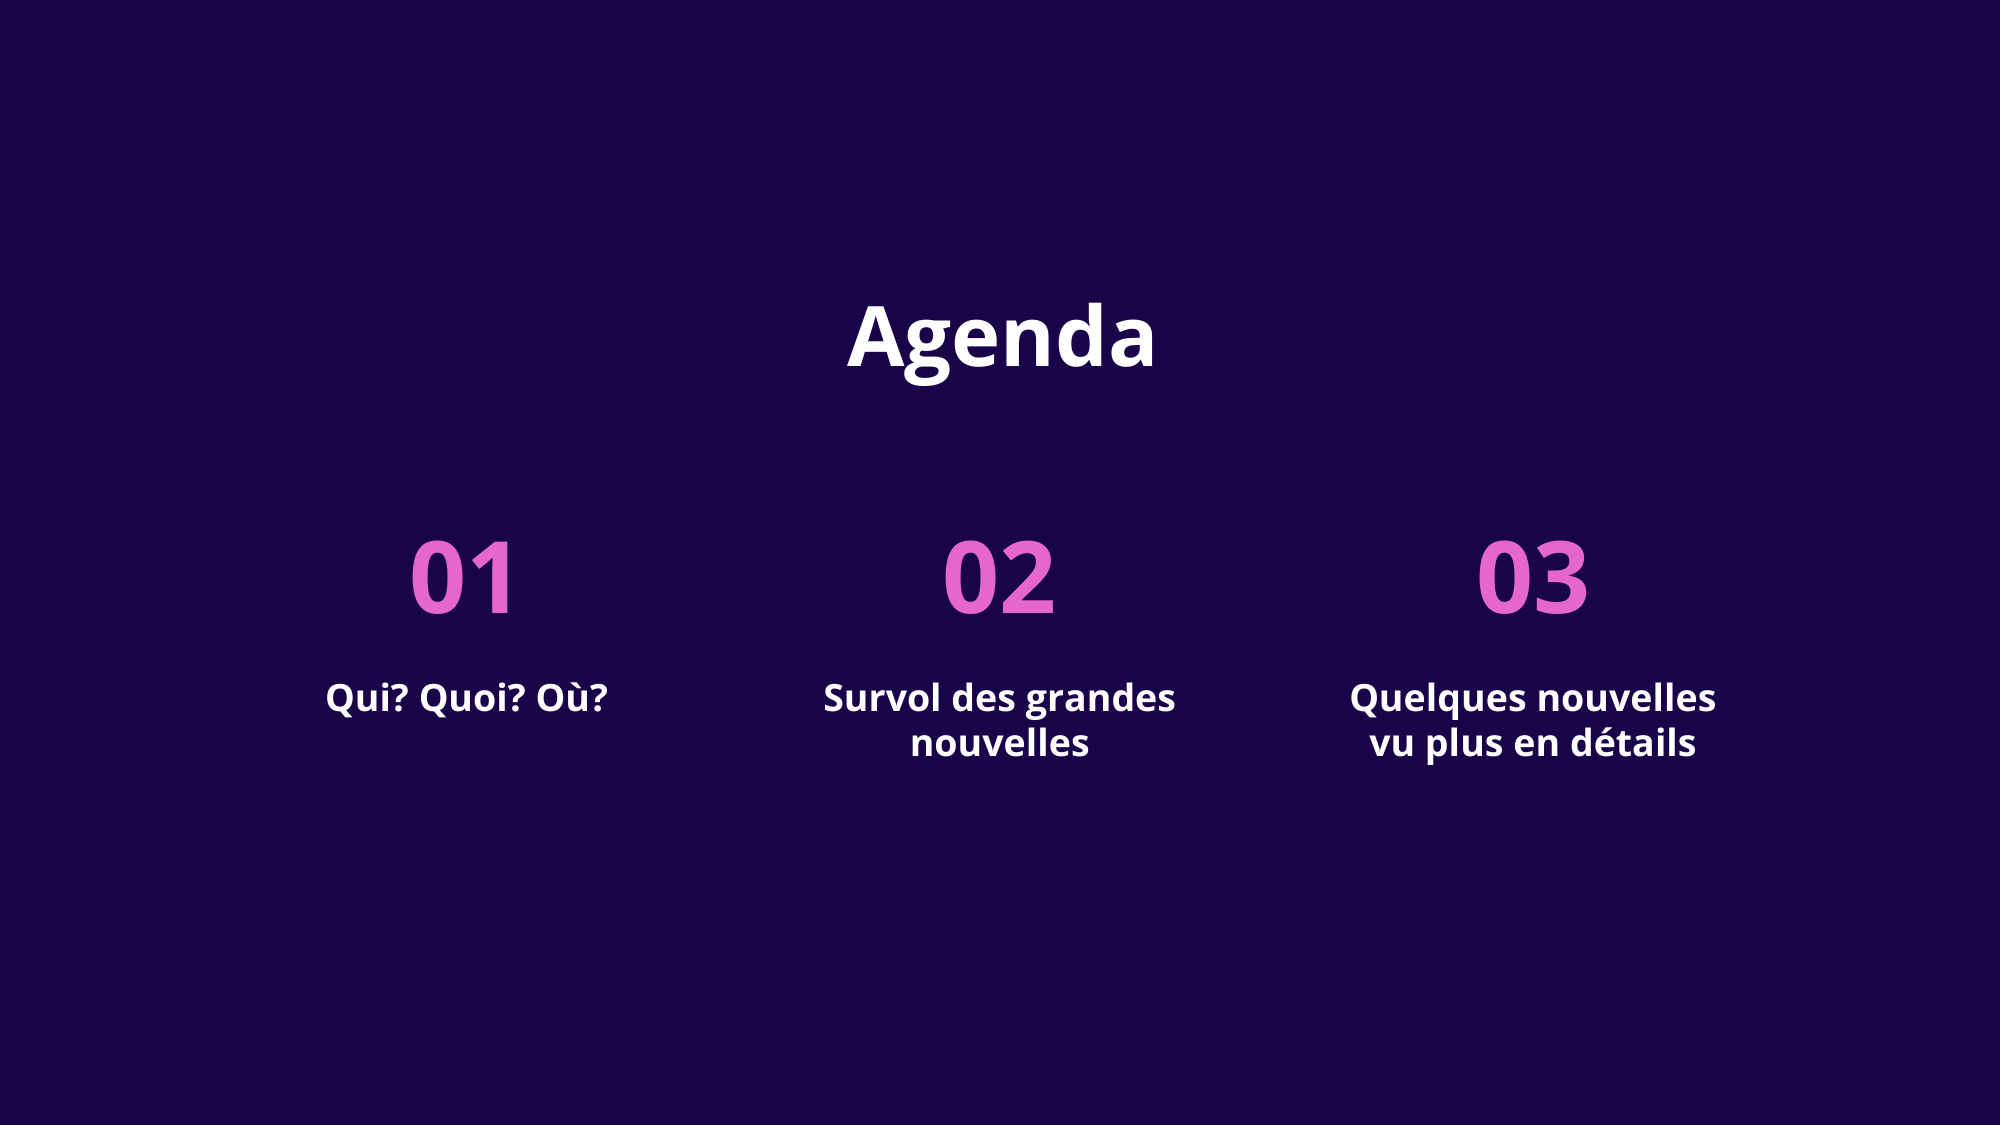

# Agenda
01
02
03
Qui? Quoi? Où?
Survol des grandes nouvelles
Quelques nouvelles vu plus en détails